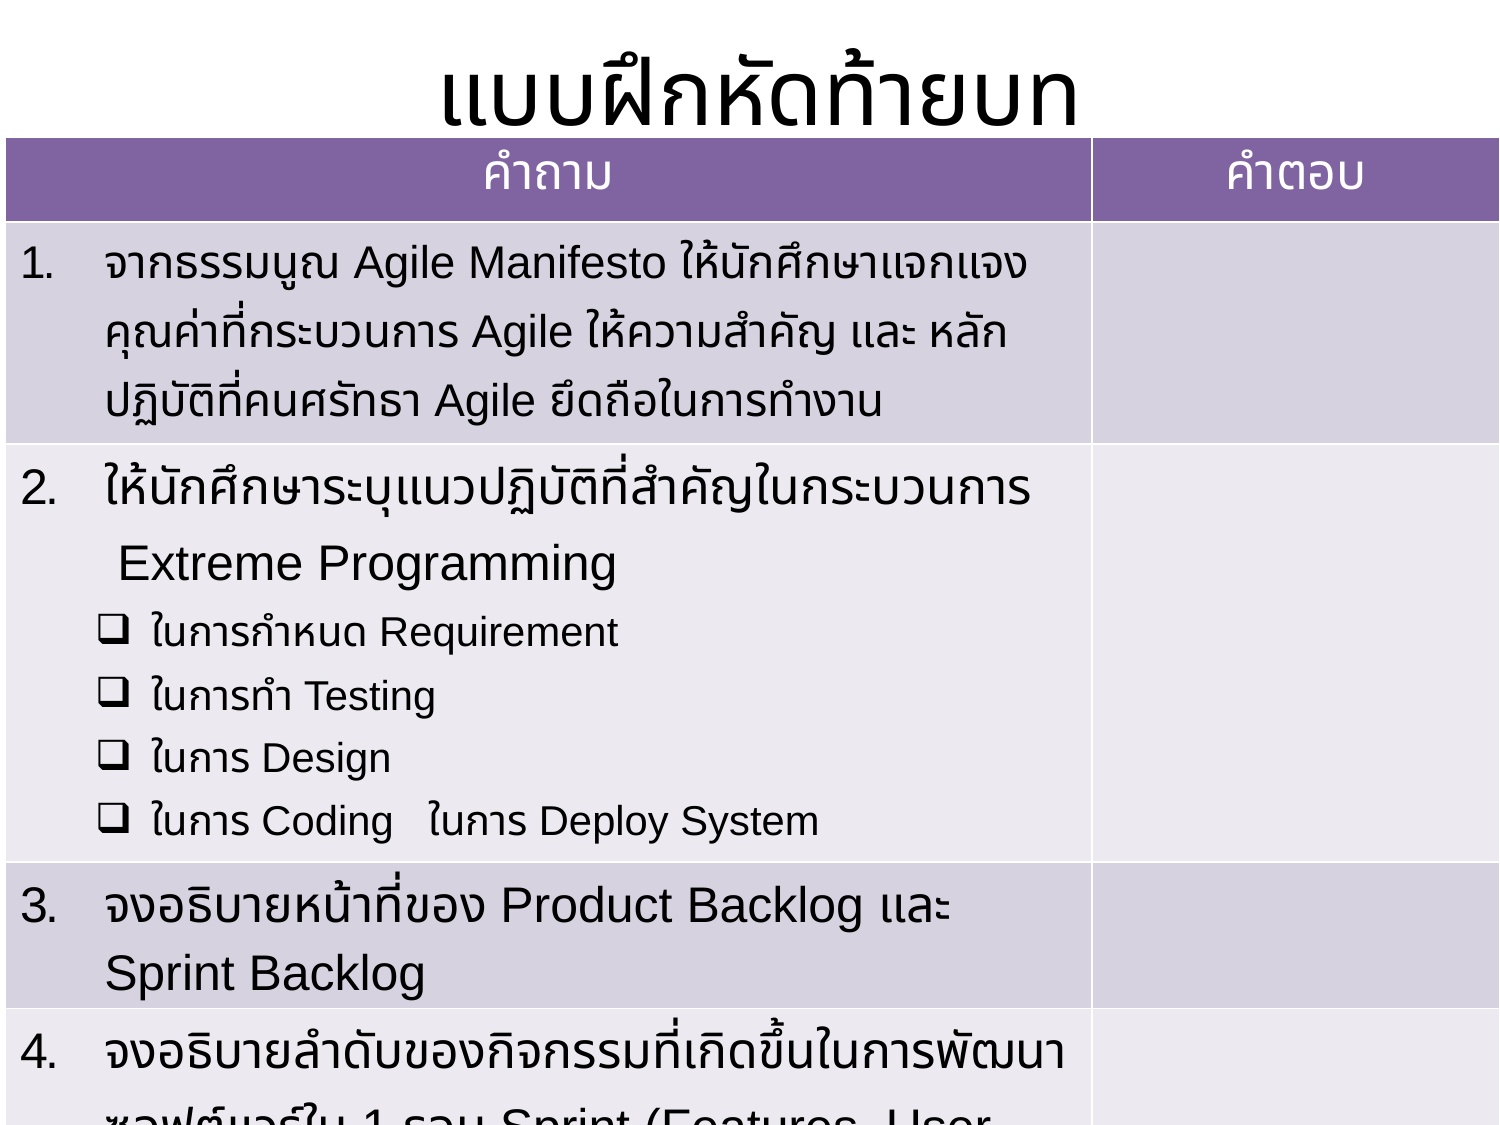

# แบบฝึกหัดท้ายบท
| คำถาม | คำตอบ |
| --- | --- |
| จากธรรมนูณ Agile Manifesto ให้นักศึกษาแจกแจงคุณค่าที่กระบวนการ Agile ให้ความสำคัญ และ หลักปฏิบัติที่คนศรัทธา Agile ยึดถือในการทำงาน |  |
| ให้นักศึกษาระบุแนวปฏิบัติที่สำคัญในกระบวนการ Extreme Programming ในการกำหนด Requirement ในการทำ Testing ในการ Design ในการ Coding ในการ Deploy System |  |
| จงอธิบายหน้าที่ของ Product Backlog และ Sprint Backlog |  |
| จงอธิบายลำดับของกิจกรรมที่เกิดขึ้นในการพัฒนาซอฟต์แวร์ใน 1 รอบ Sprint (Features, User Stories, Tasks) |  |
| ในการทำ Standup Meeting ทุกเช้า สมาชิกในทีมแต่ละคนต้องรายงานอะไรกับสมาชิกในทีม |  |
33